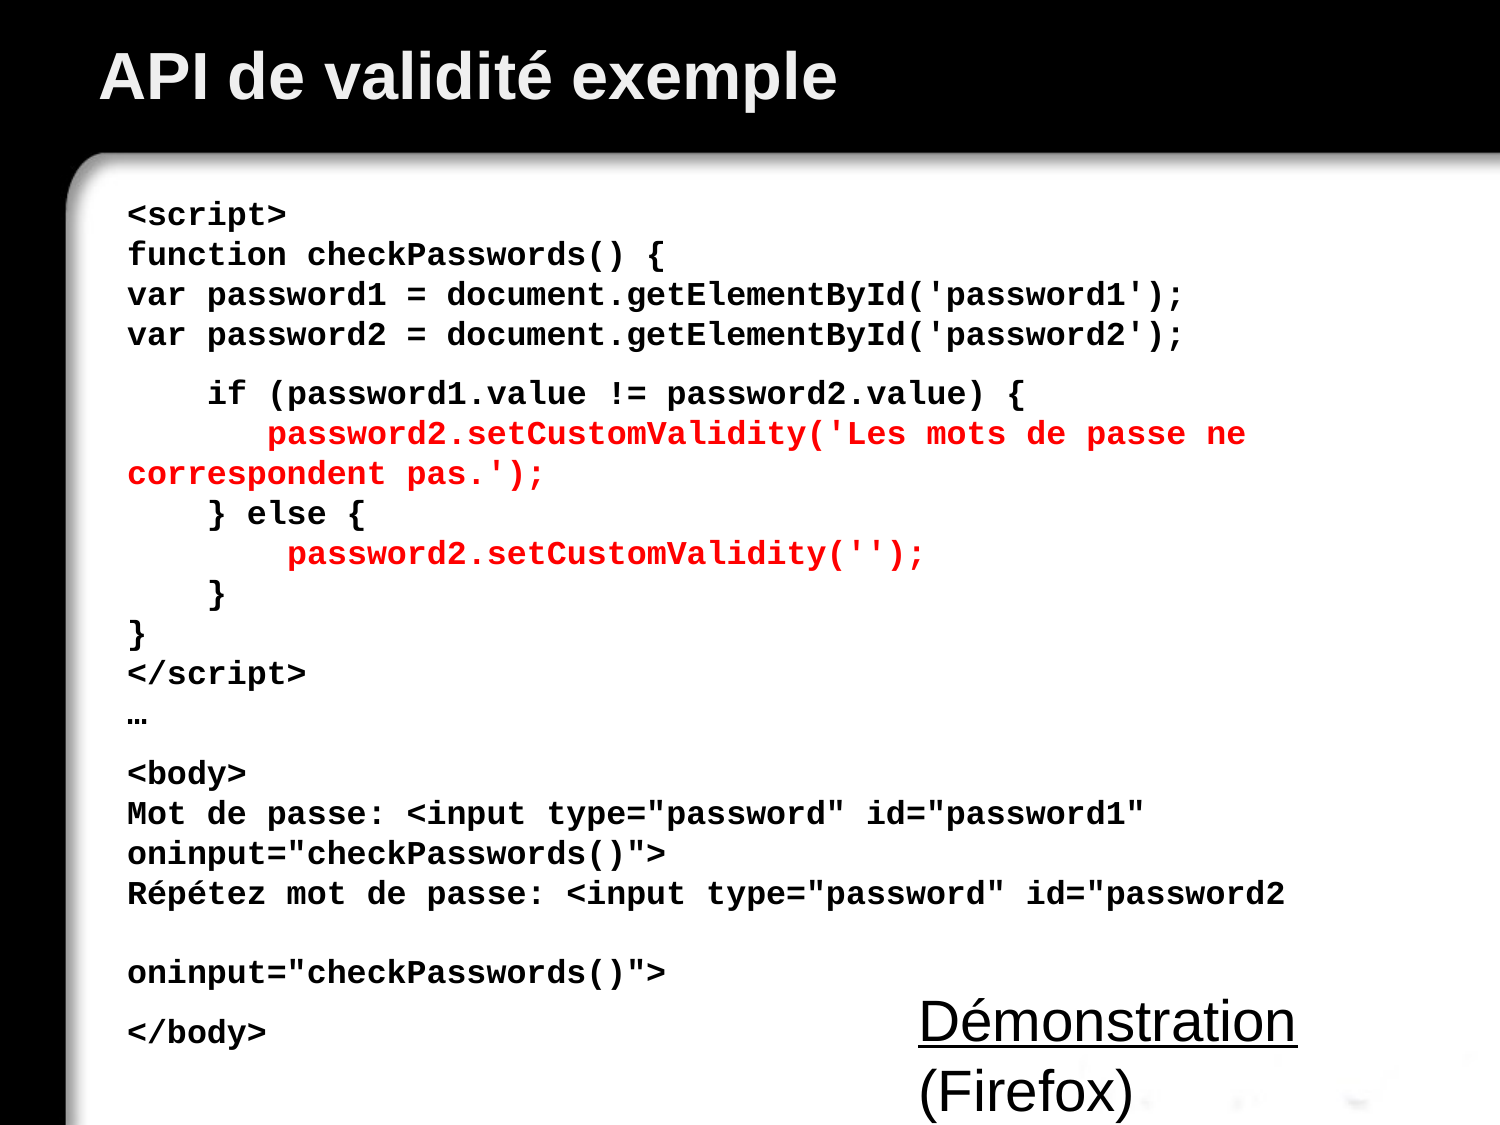

# API de validité exemple
<script>
function checkPasswords() {
var password1 = document.getElementById('password1');
var password2 = document.getElementById('password2');
    if (password1.value != password2.value) {
       password2.setCustomValidity('Les mots de passe ne correspondent pas.');
    } else {
        password2.setCustomValidity('');
    }
}
</script>
…
<body>
Mot de passe: <input type="password" id="password1" oninput="checkPasswords()">
Répétez mot de passe: <input type="password" id="password2
                                                    oninput="checkPasswords()">
</body>

Démonstration (Firefox)